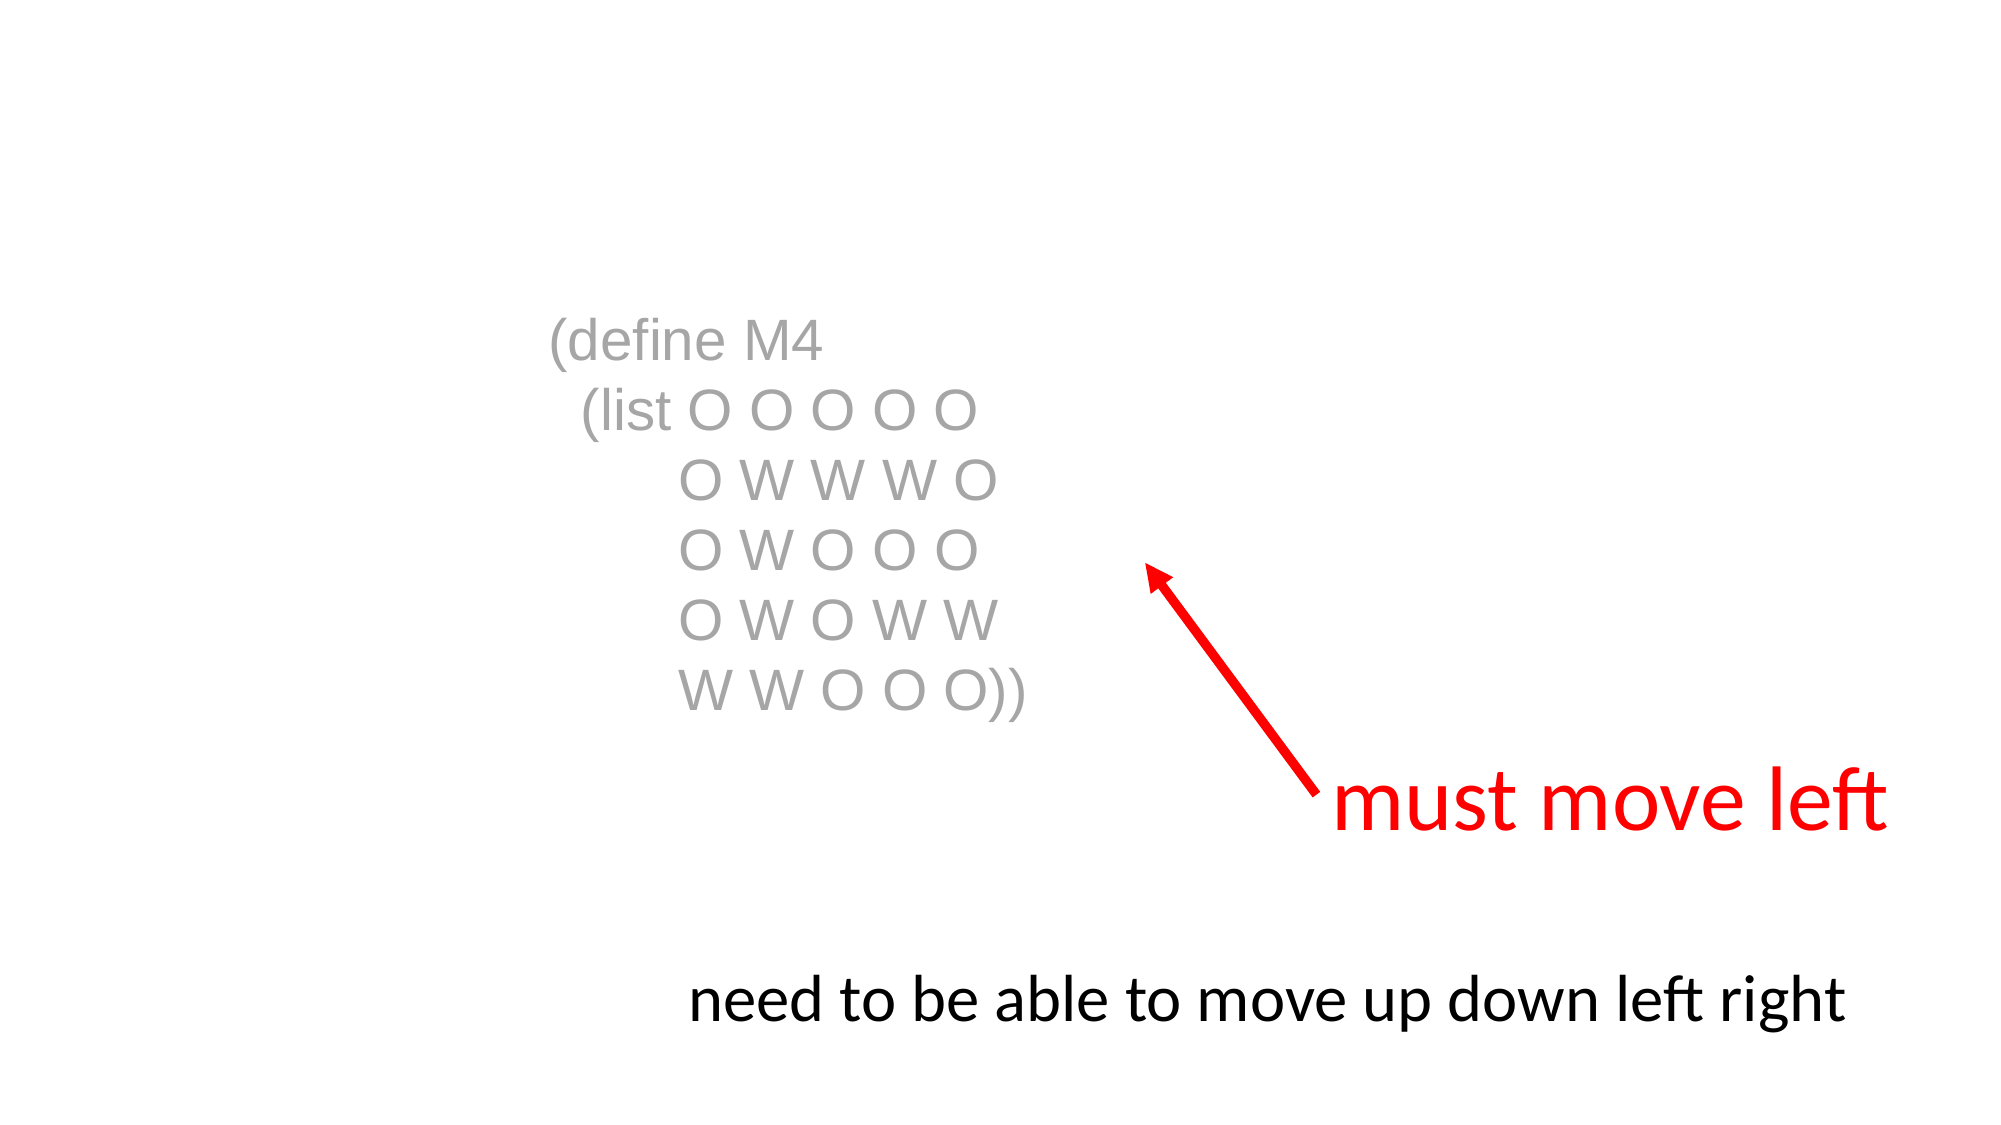

(define M4
  (list O O O O O
        O W W W O
        O W O O O
        O W O W W
        W W O O O))
must move left
need to be able to move up down left right